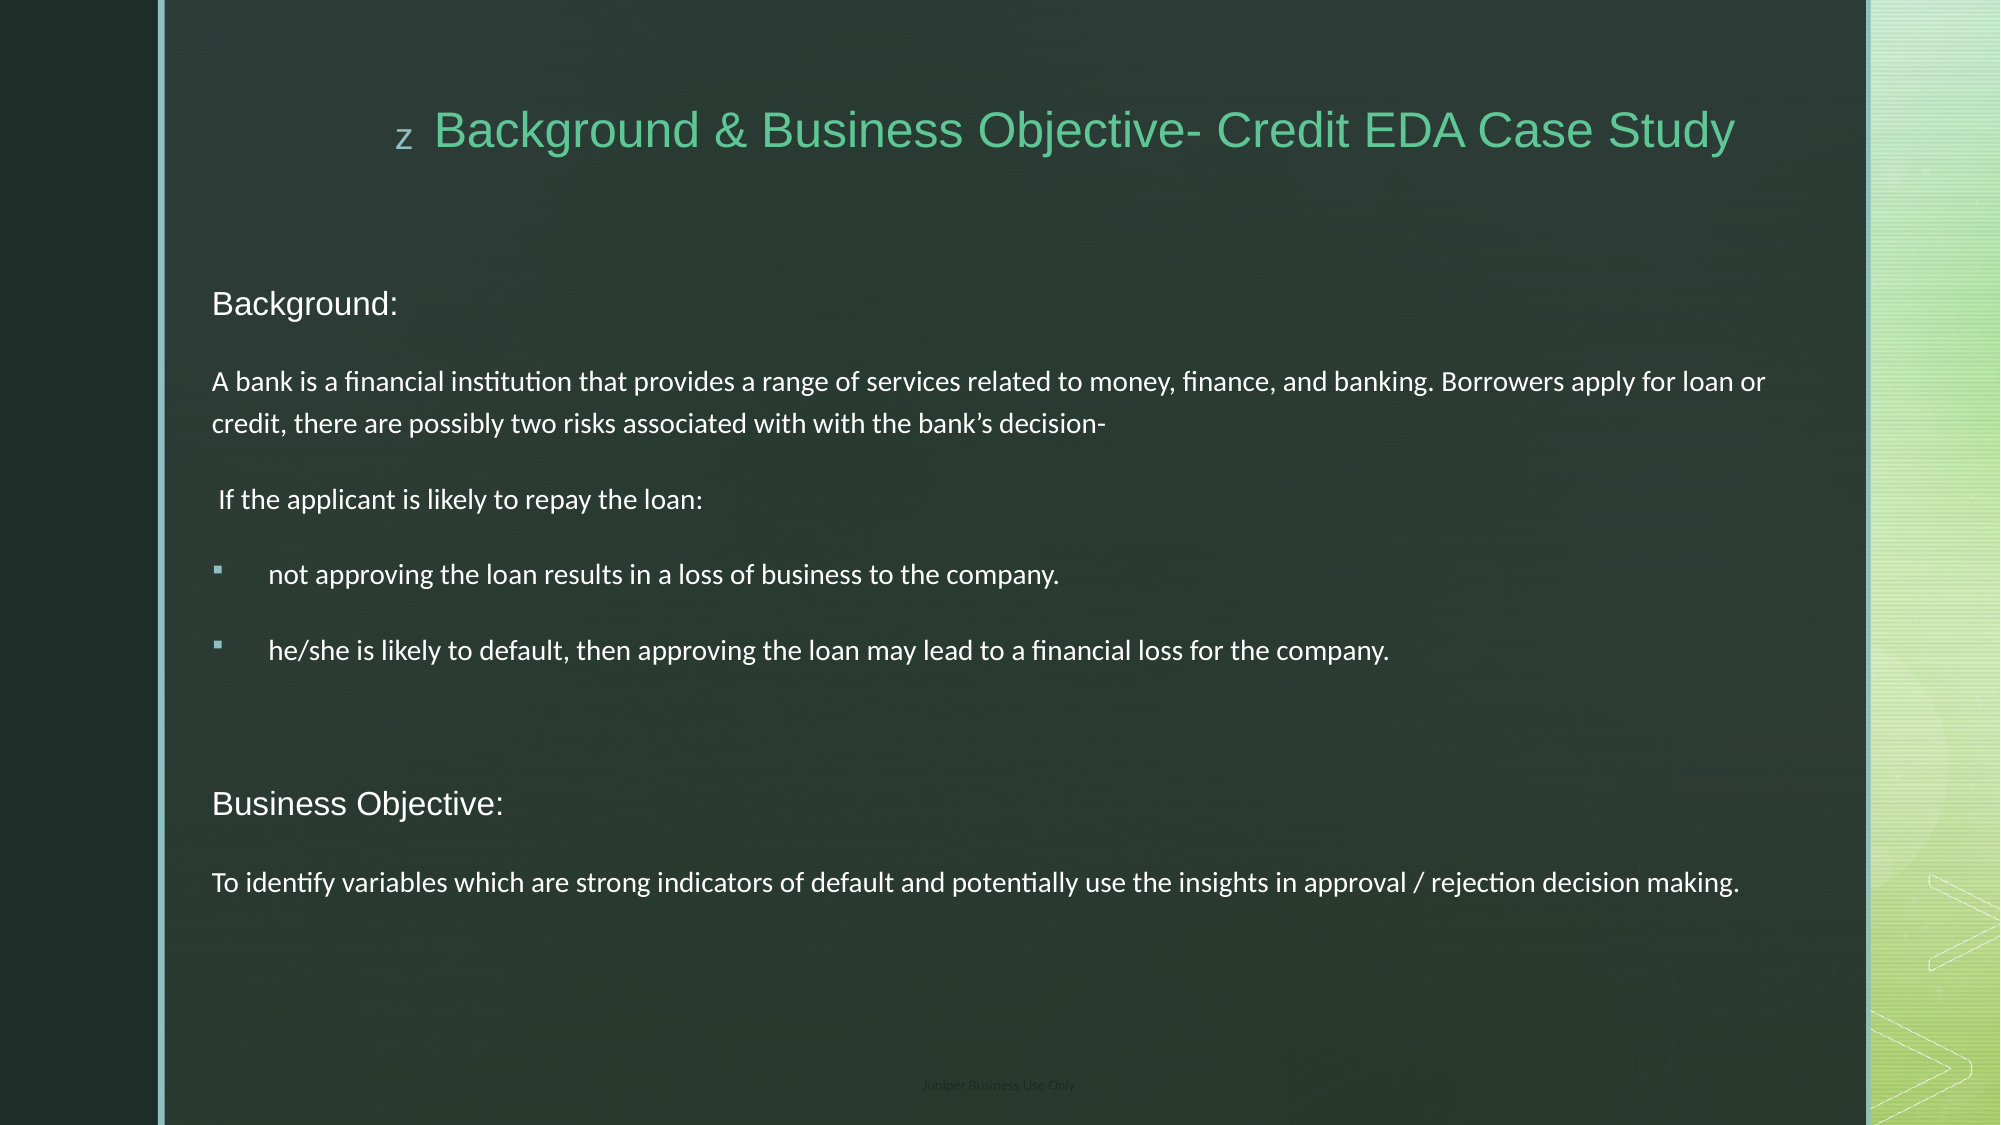

# Background & Business Objective- Credit EDA Case Study
Background:
A bank is a financial institution that provides a range of services related to money, finance, and banking. Borrowers apply for loan or credit, there are possibly two risks associated with with the bank’s decision-
 If the applicant is likely to repay the loan:
not approving the loan results in a loss of business to the company.
he/she is likely to default, then approving the loan may lead to a financial loss for the company.

Business Objective:
To identify variables which are strong indicators of default and potentially use the insights in approval / rejection decision making.